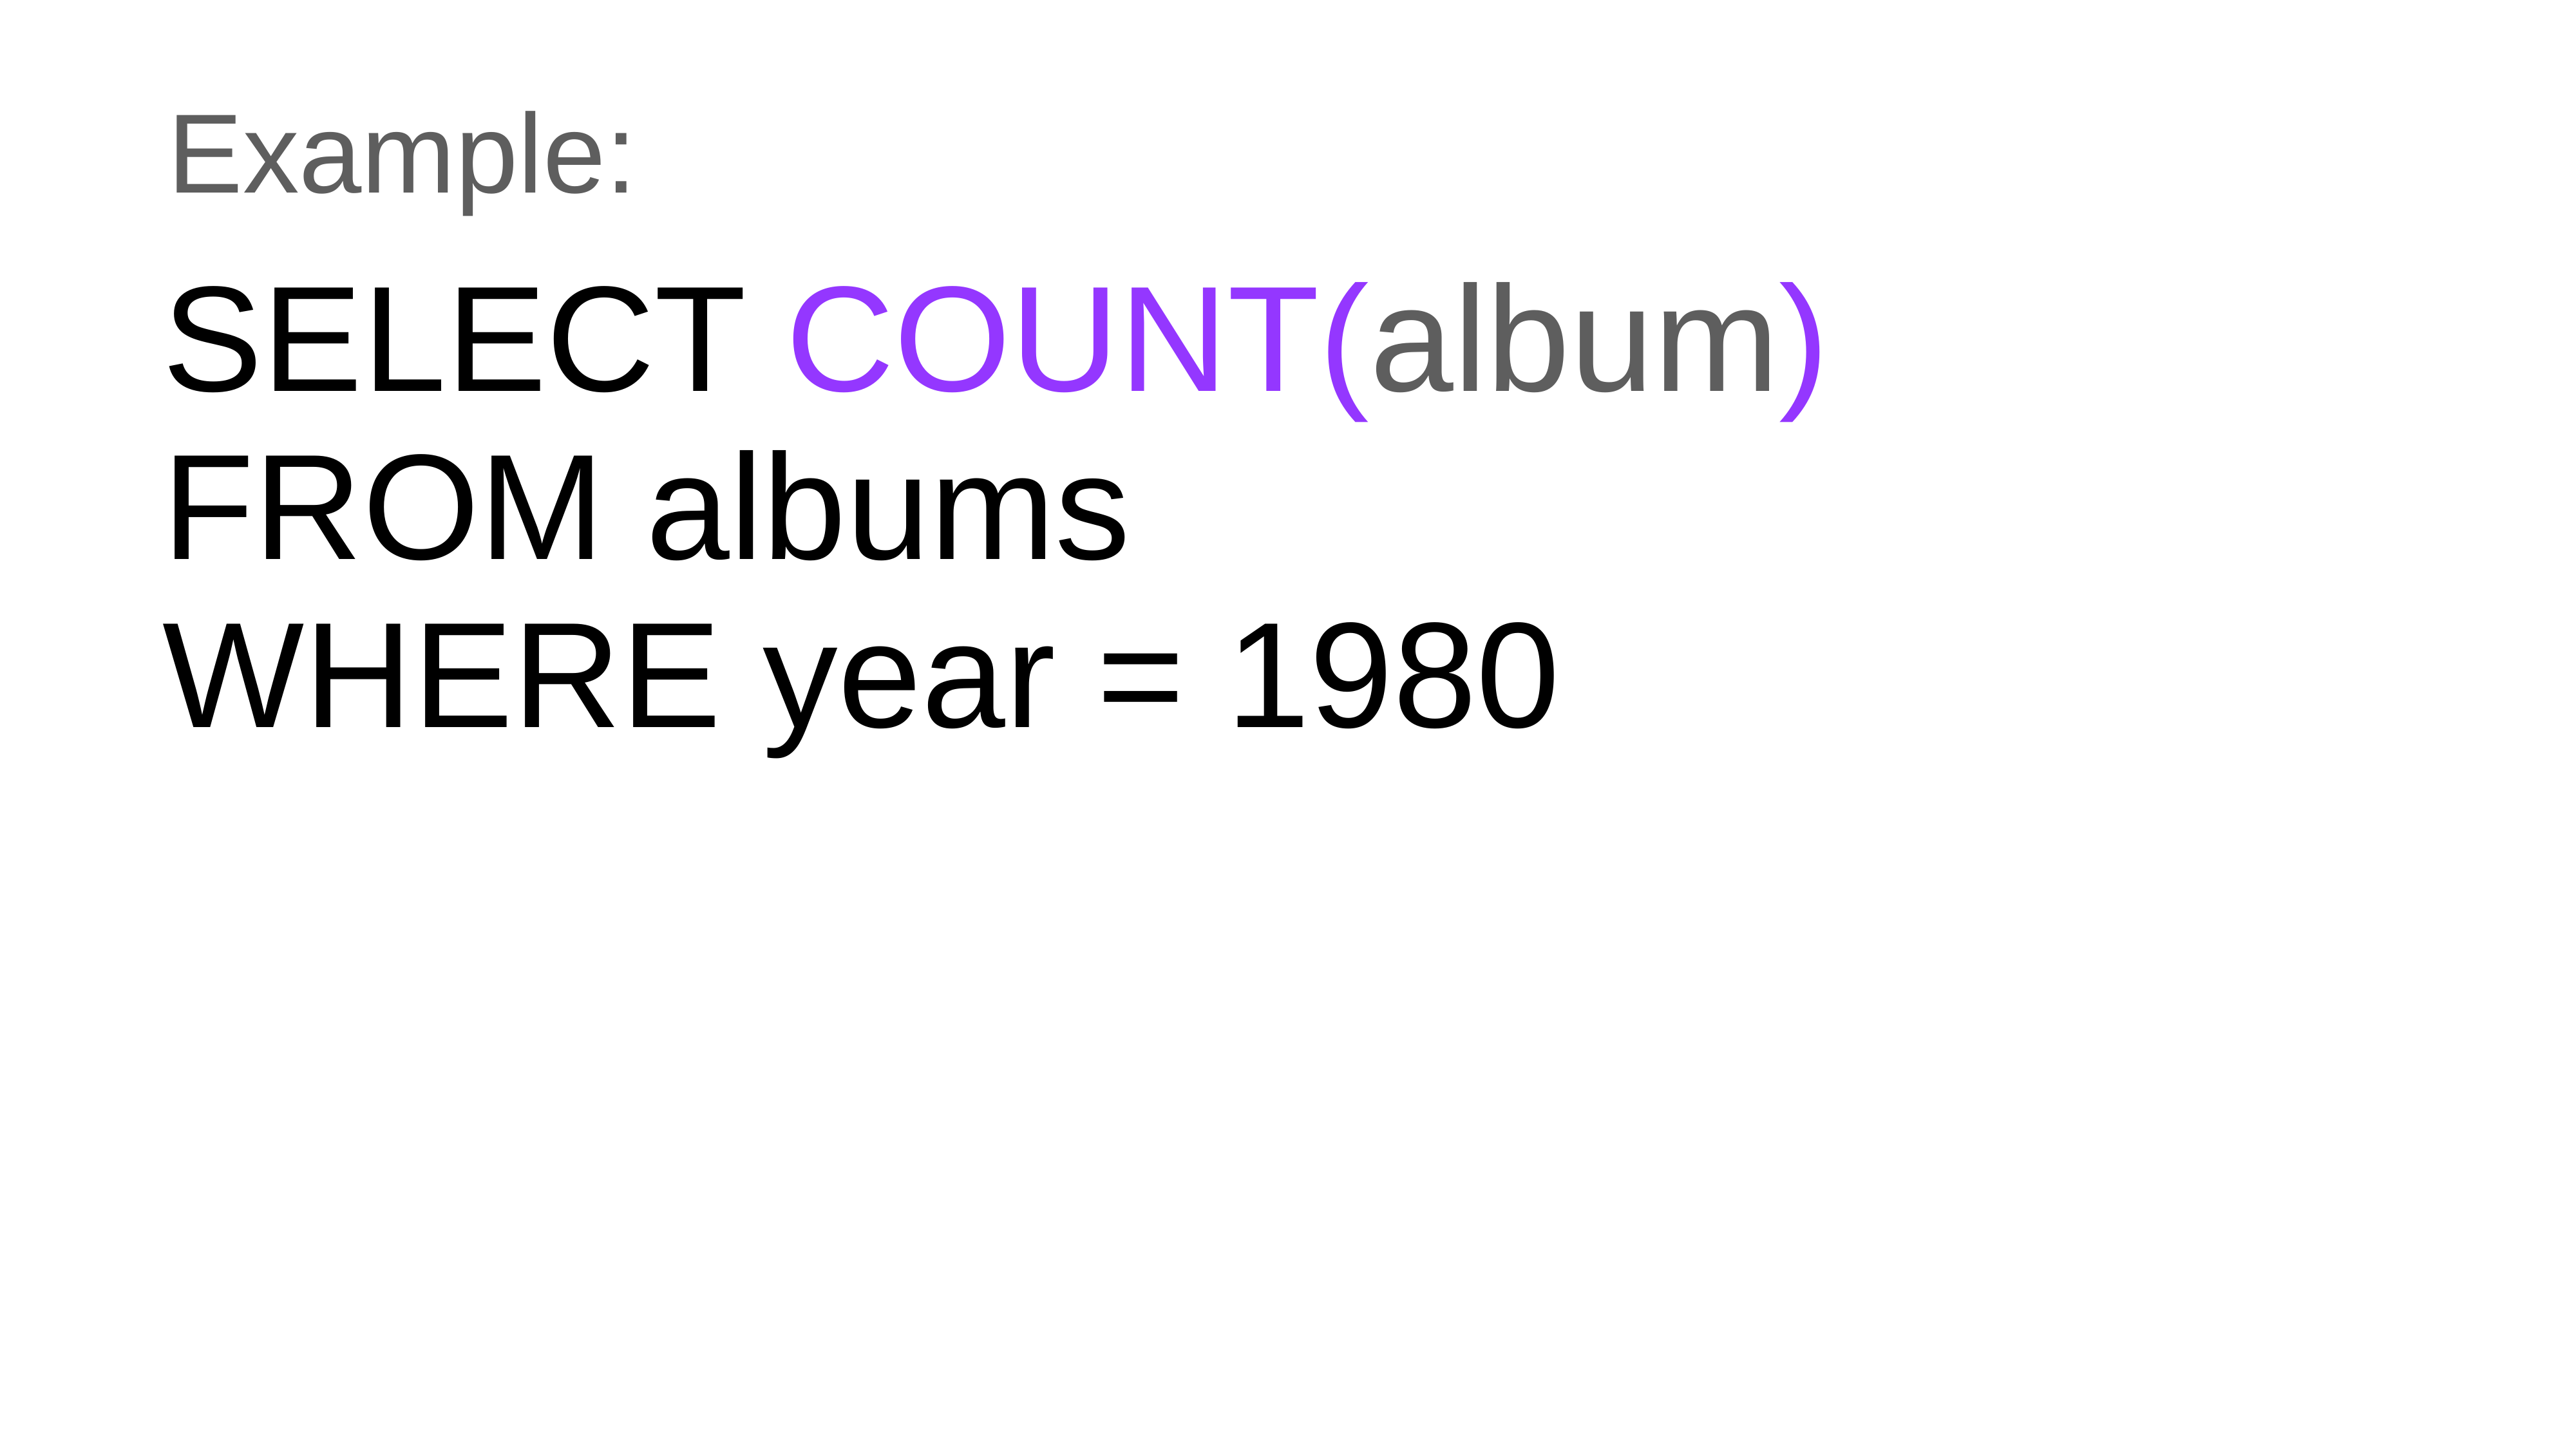

Example:
SELECT COUNT(album)
FROM albums
WHERE year = 1980